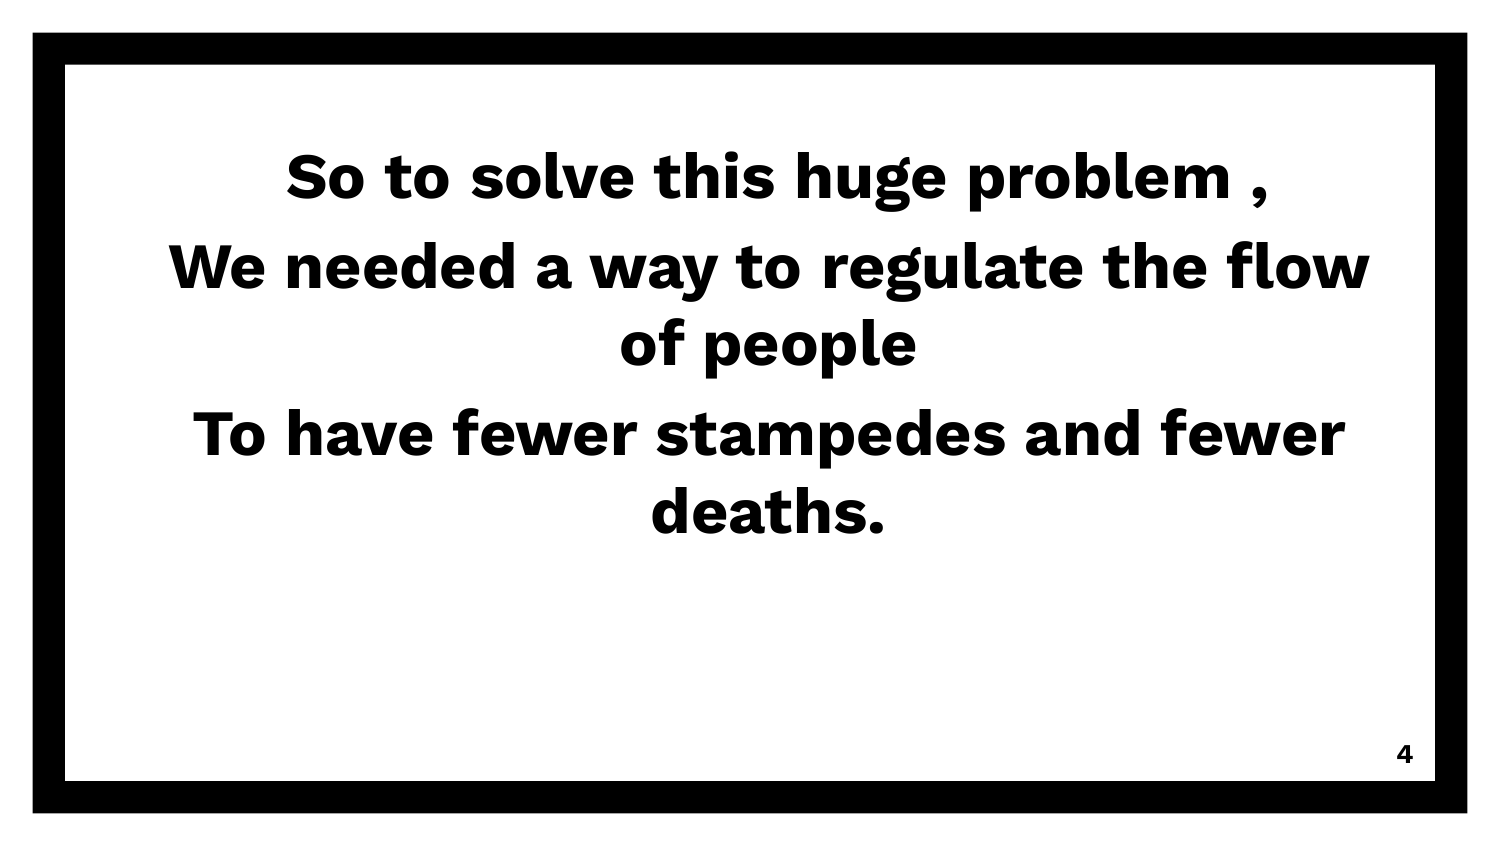

So to solve this huge problem ,
We needed a way to regulate the flow of people
To have fewer stampedes and fewer deaths.
#

4